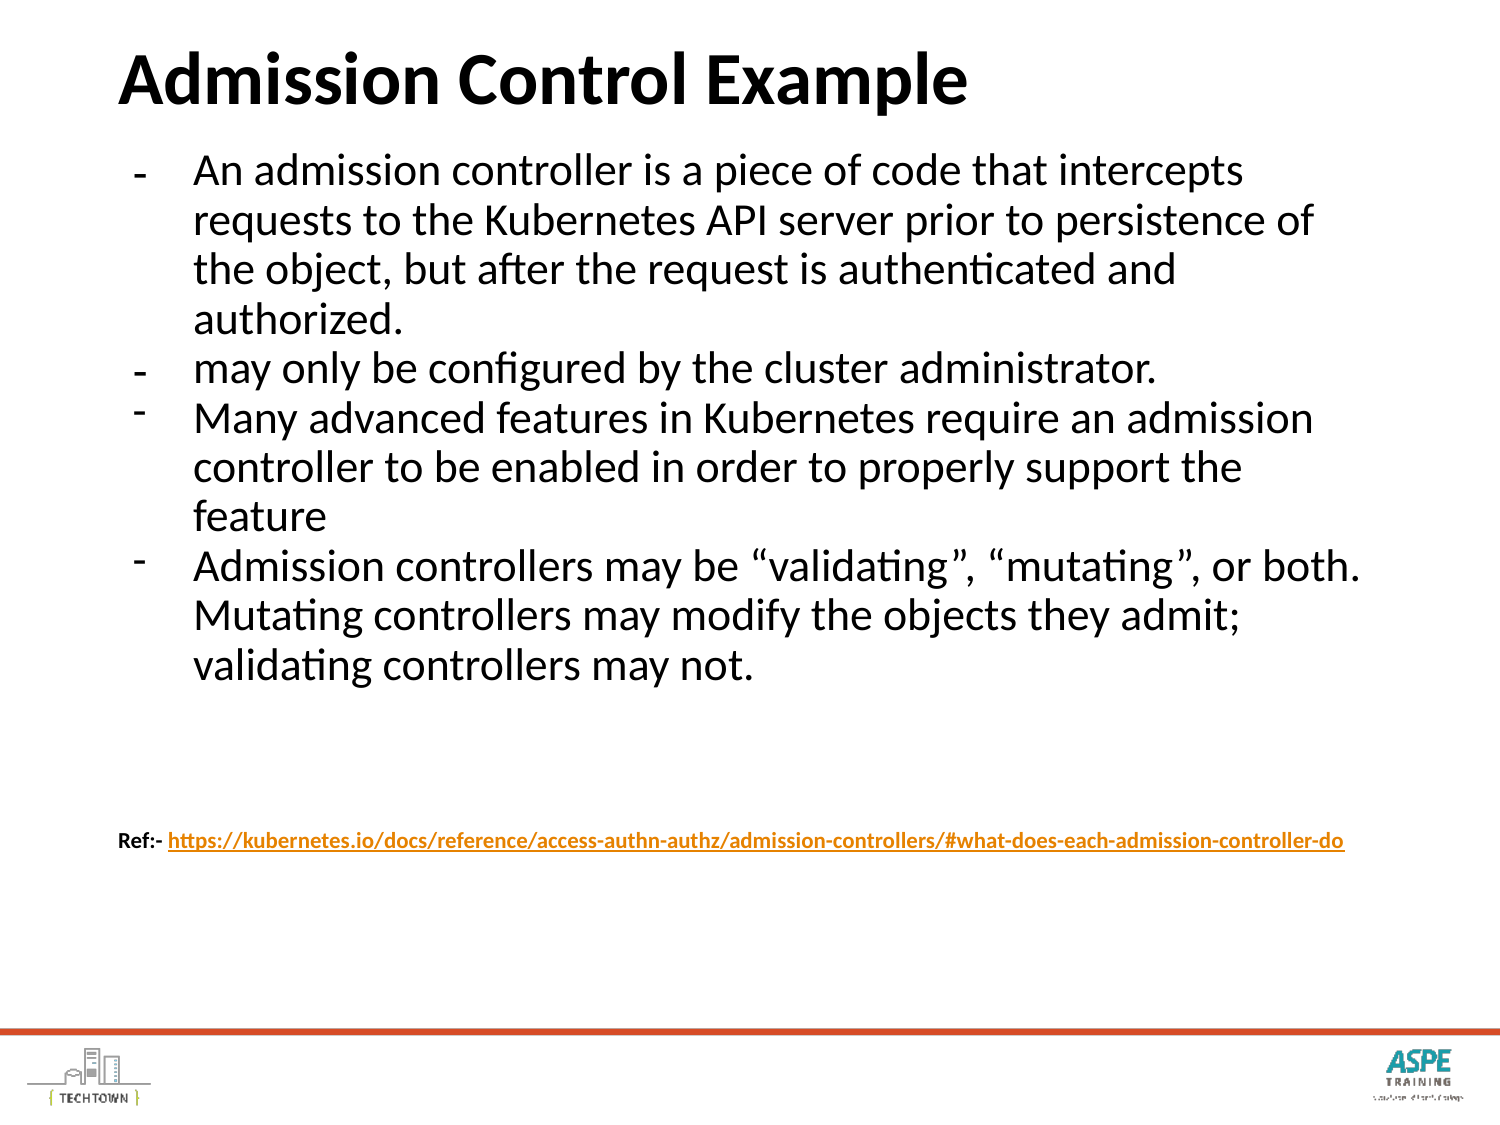

# Admission Control Example
An admission controller is a piece of code that intercepts requests to the Kubernetes API server prior to persistence of the object, but after the request is authenticated and authorized.
may only be configured by the cluster administrator.
Many advanced features in Kubernetes require an admission controller to be enabled in order to properly support the feature
Admission controllers may be “validating”, “mutating”, or both. Mutating controllers may modify the objects they admit; validating controllers may not.

Ref:- https://kubernetes.io/docs/reference/access-authn-authz/admission-controllers/#what-does-each-admission-controller-do